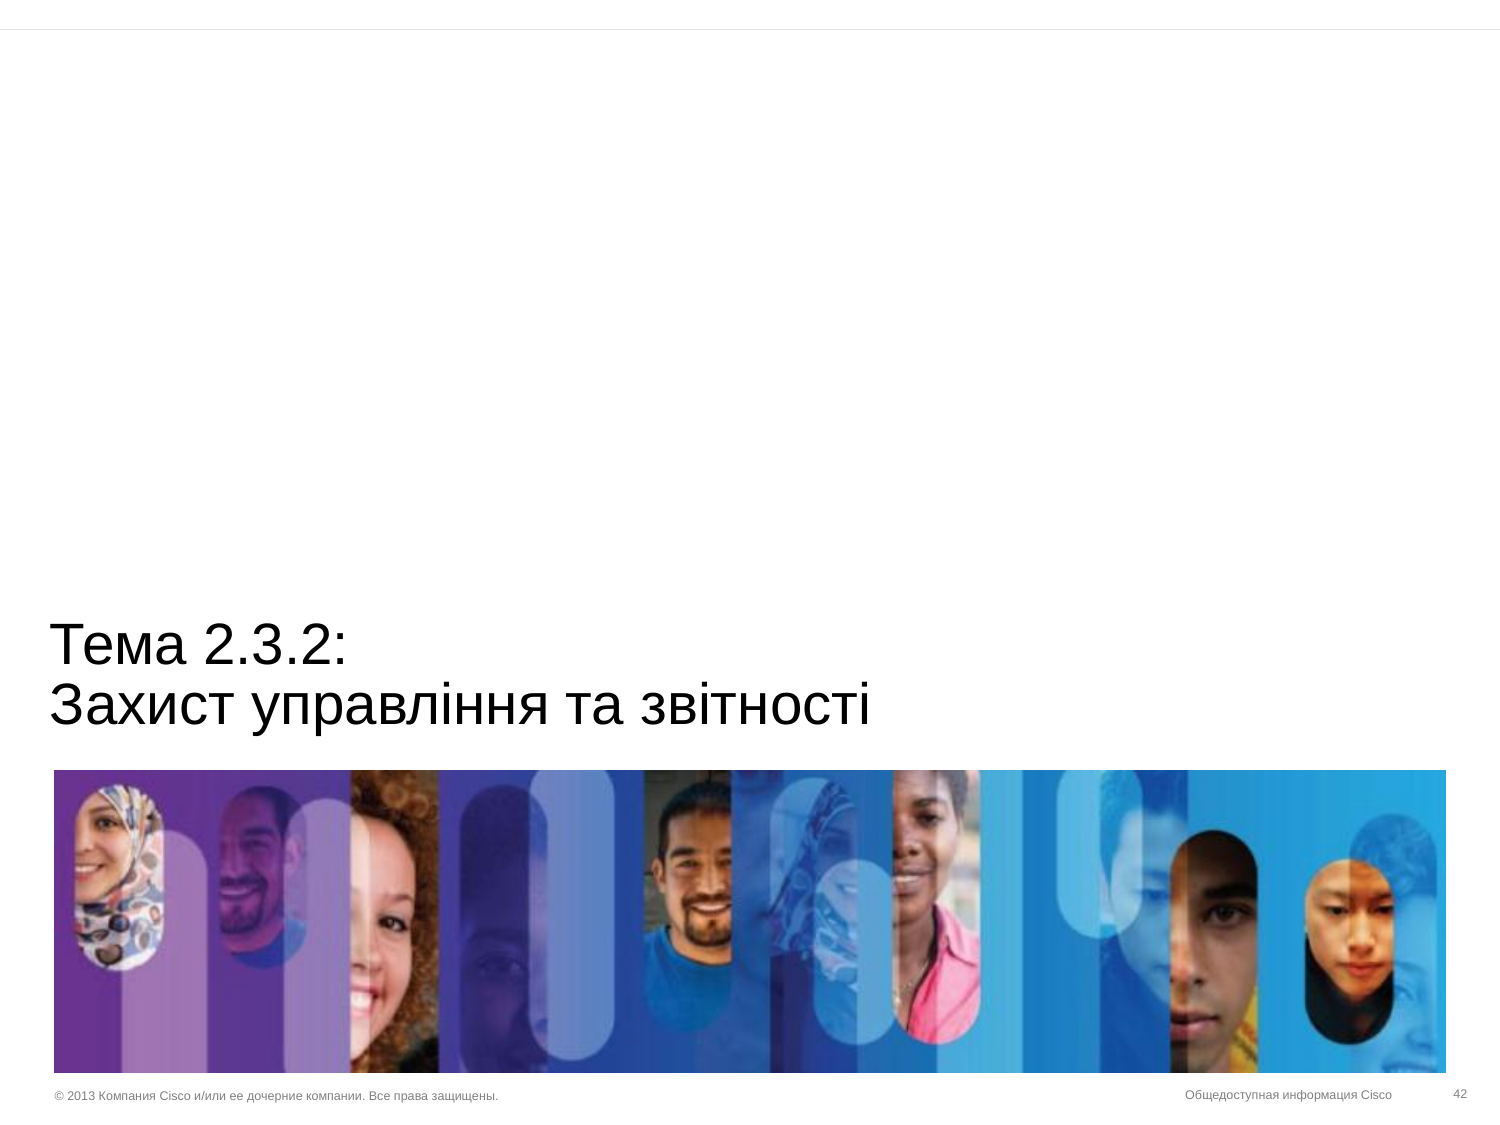

# Тема 2.3.2: Захист управління та звітності